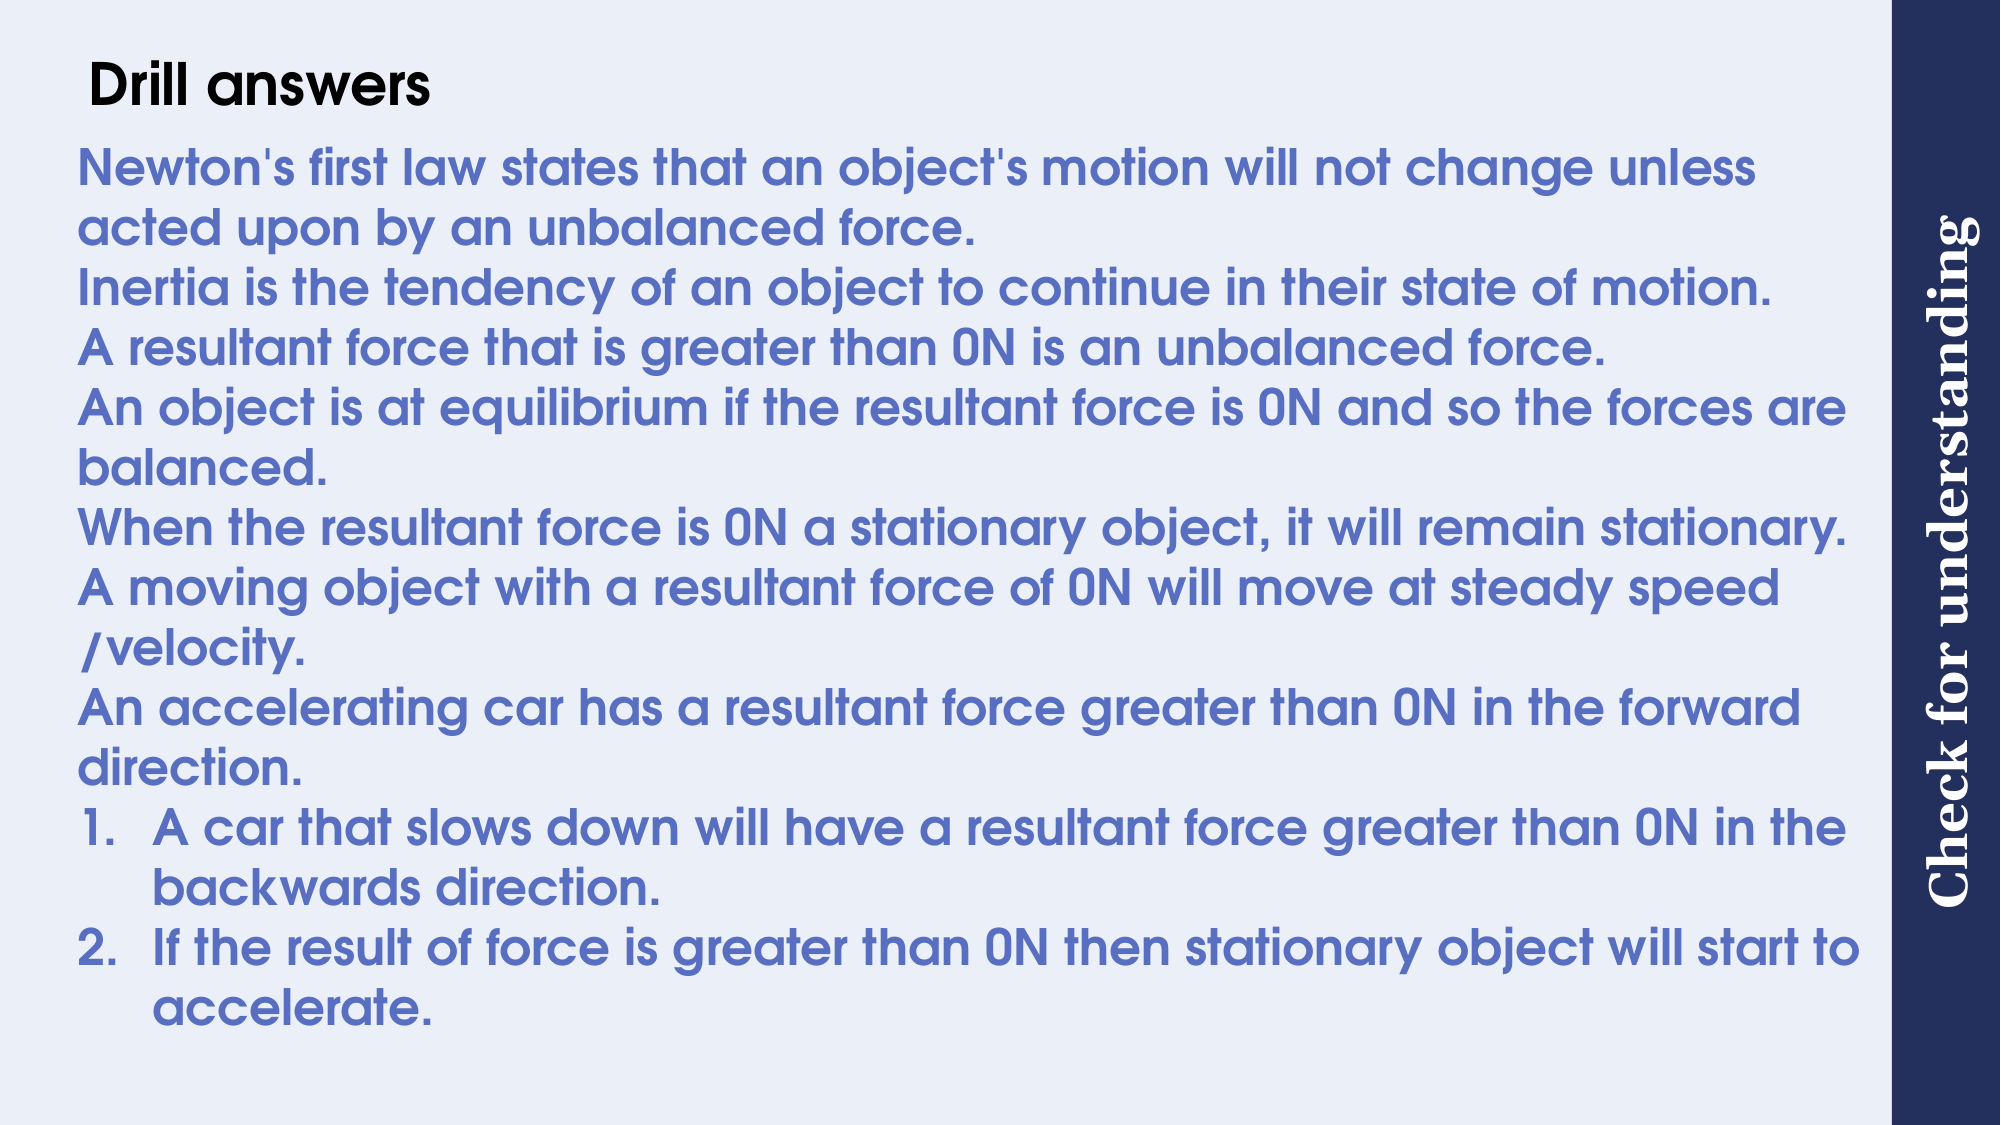

# Drill answers
Newton's first law states that an object's motion will not change unless acted upon by an unbalanced force.
Inertia is the tendency of an object to continue in their state of motion.
A resultant force that is greater than 0N is an unbalanced force.
An object is at equilibrium if the resultant force is 0N and so the forces are balanced.
When the resultant force is 0N a stationary object, it will remain stationary.
A moving object with a resultant force of 0N will move at steady speed /velocity.
An accelerating car has a resultant force greater than 0N in the forward direction.
A car that slows down will have a resultant force greater than 0N in the backwards direction.
If the result of force is greater than 0N then stationary object will start to accelerate.